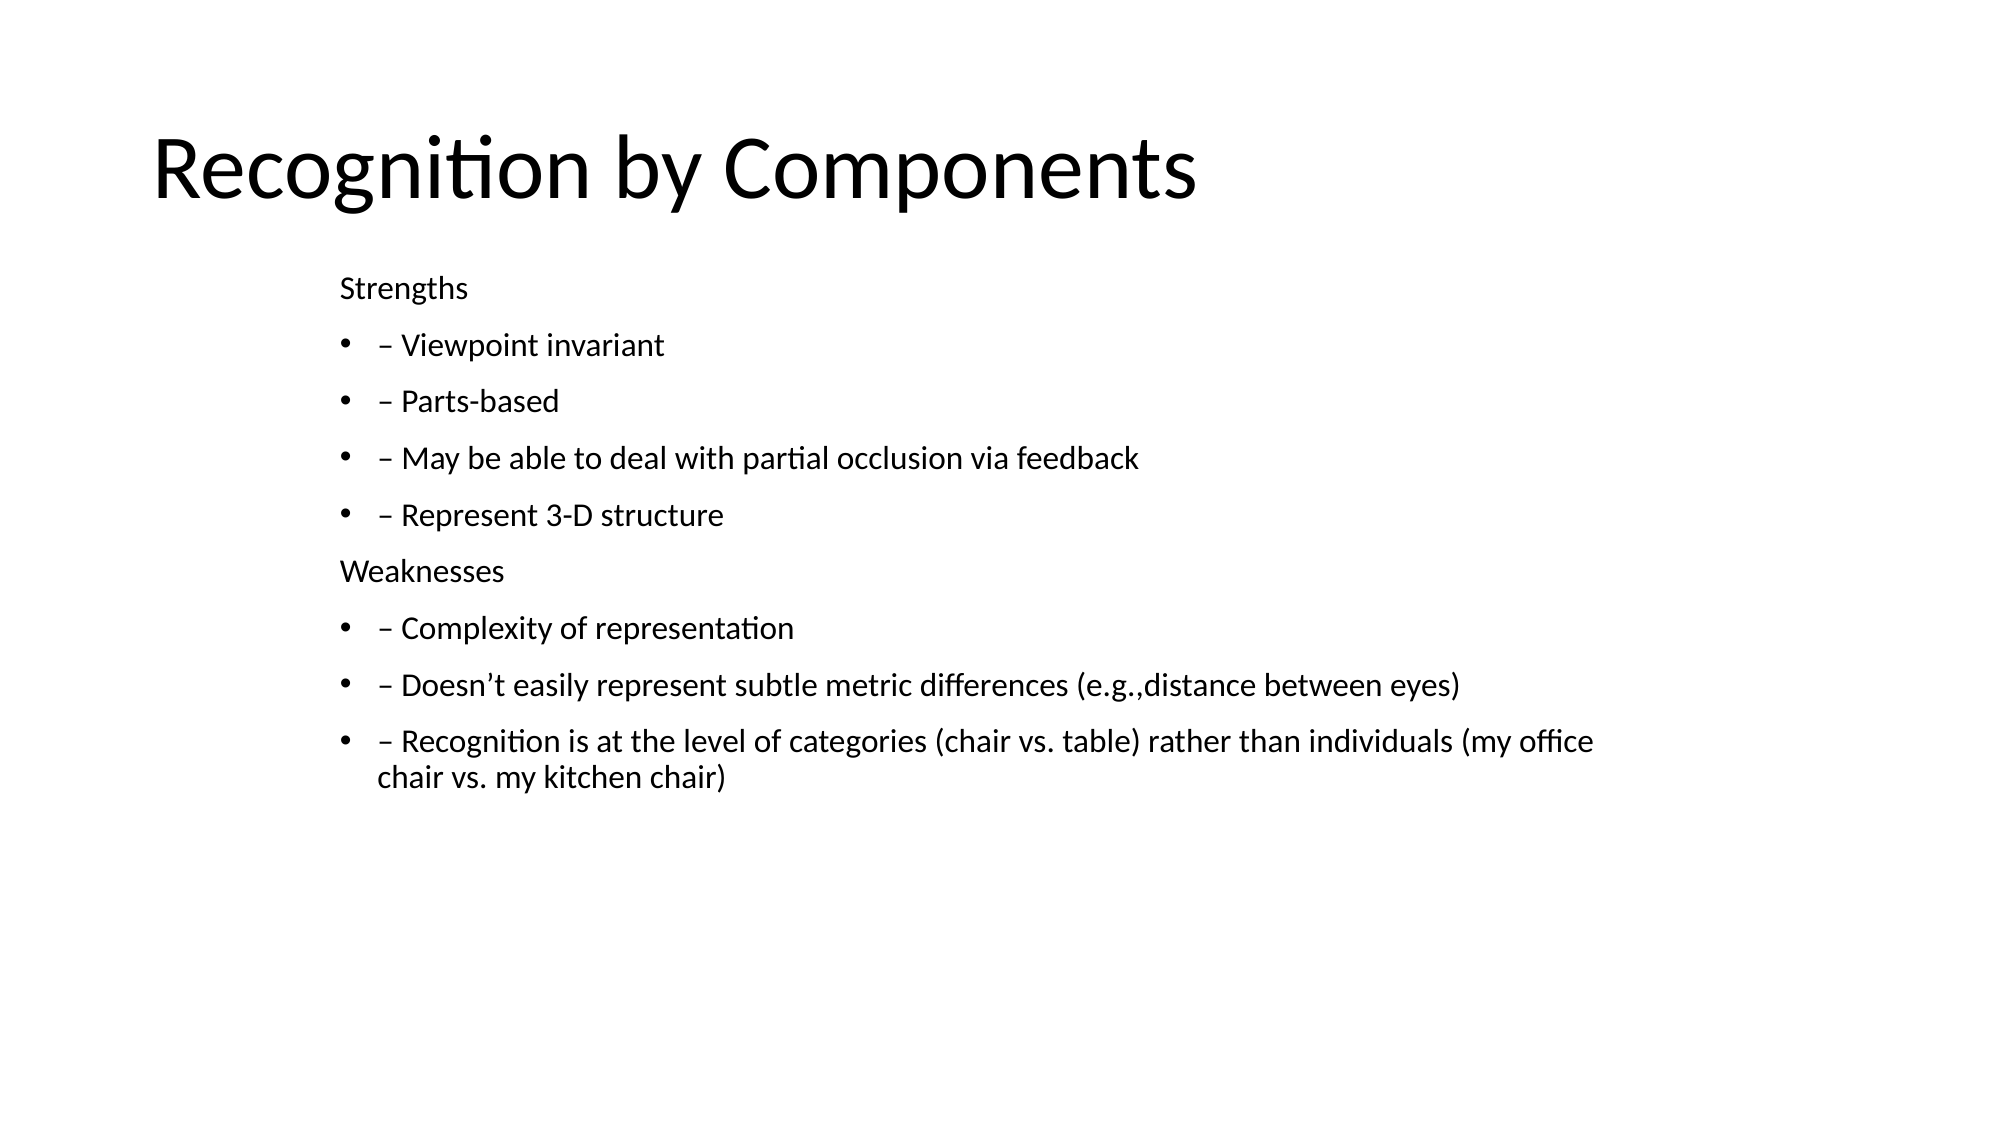

# Recognition by Components
Strengths
– Viewpoint invariant
– Parts-based
– May be able to deal with partial occlusion via feedback
– Represent 3-D structure
Weaknesses
– Complexity of representation
– Doesn’t easily represent subtle metric differences (e.g.,distance between eyes)
– Recognition is at the level of categories (chair vs. table) rather than individuals (my office chair vs. my kitchen chair)